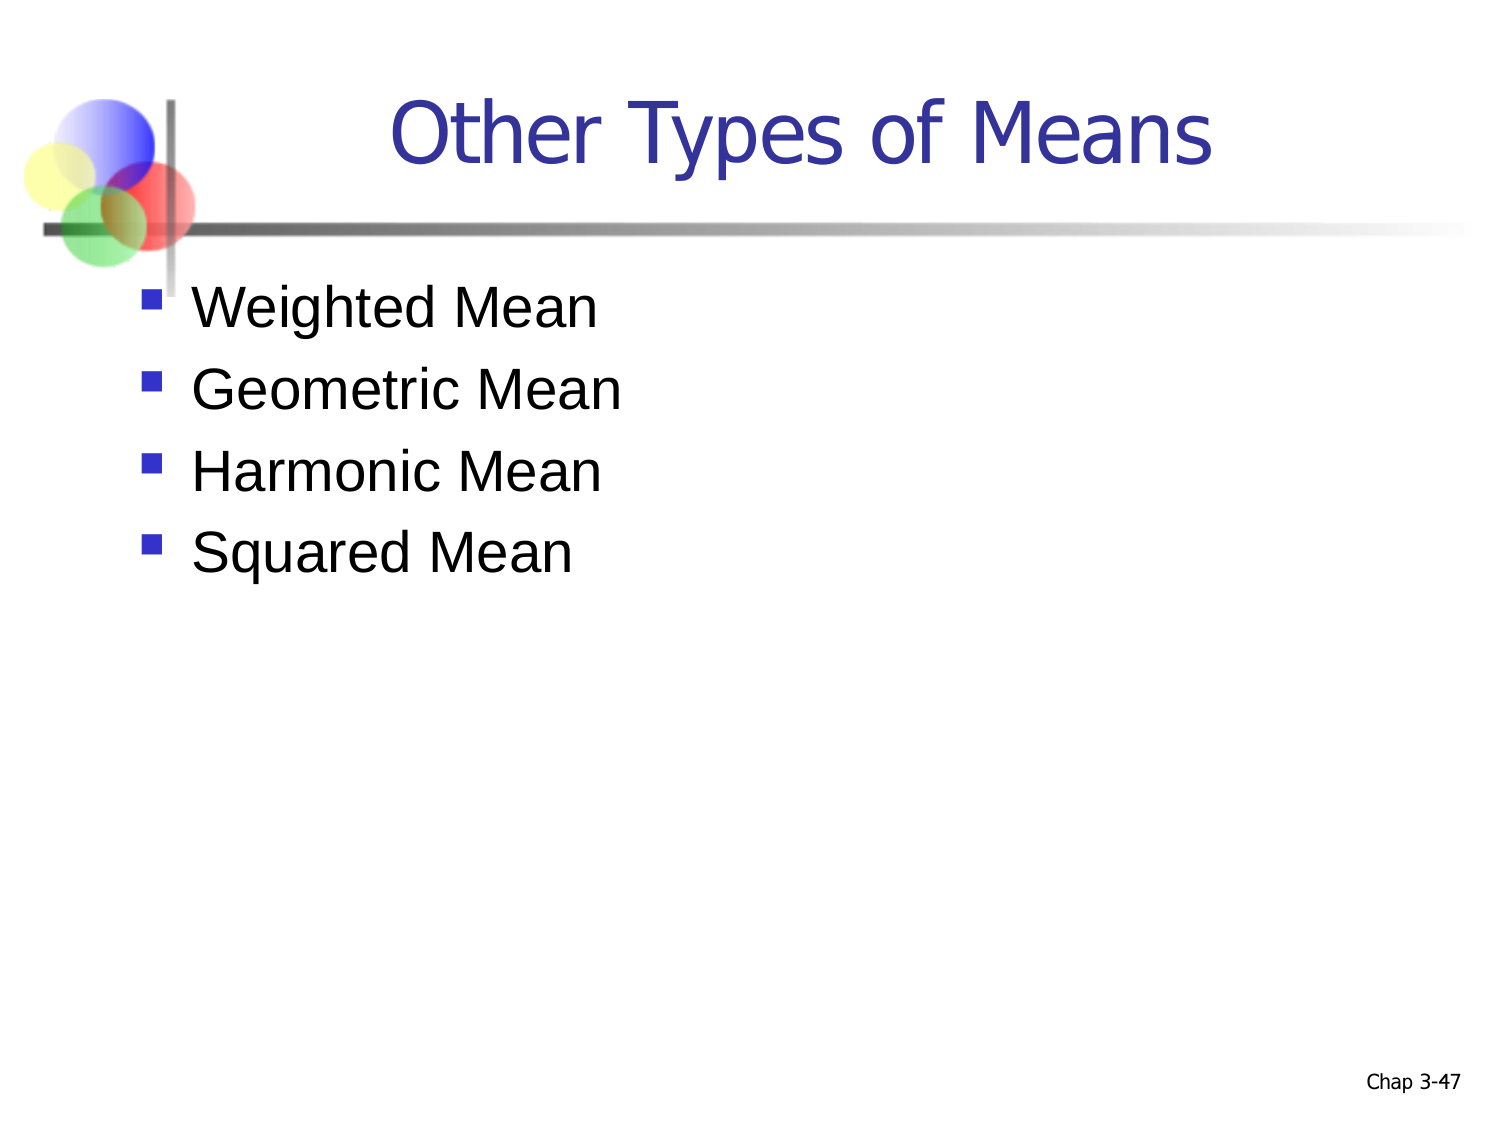

# Other Types of Means
Weighted Mean
Geometric Mean
Harmonic Mean
Squared Mean
Chap 3-47